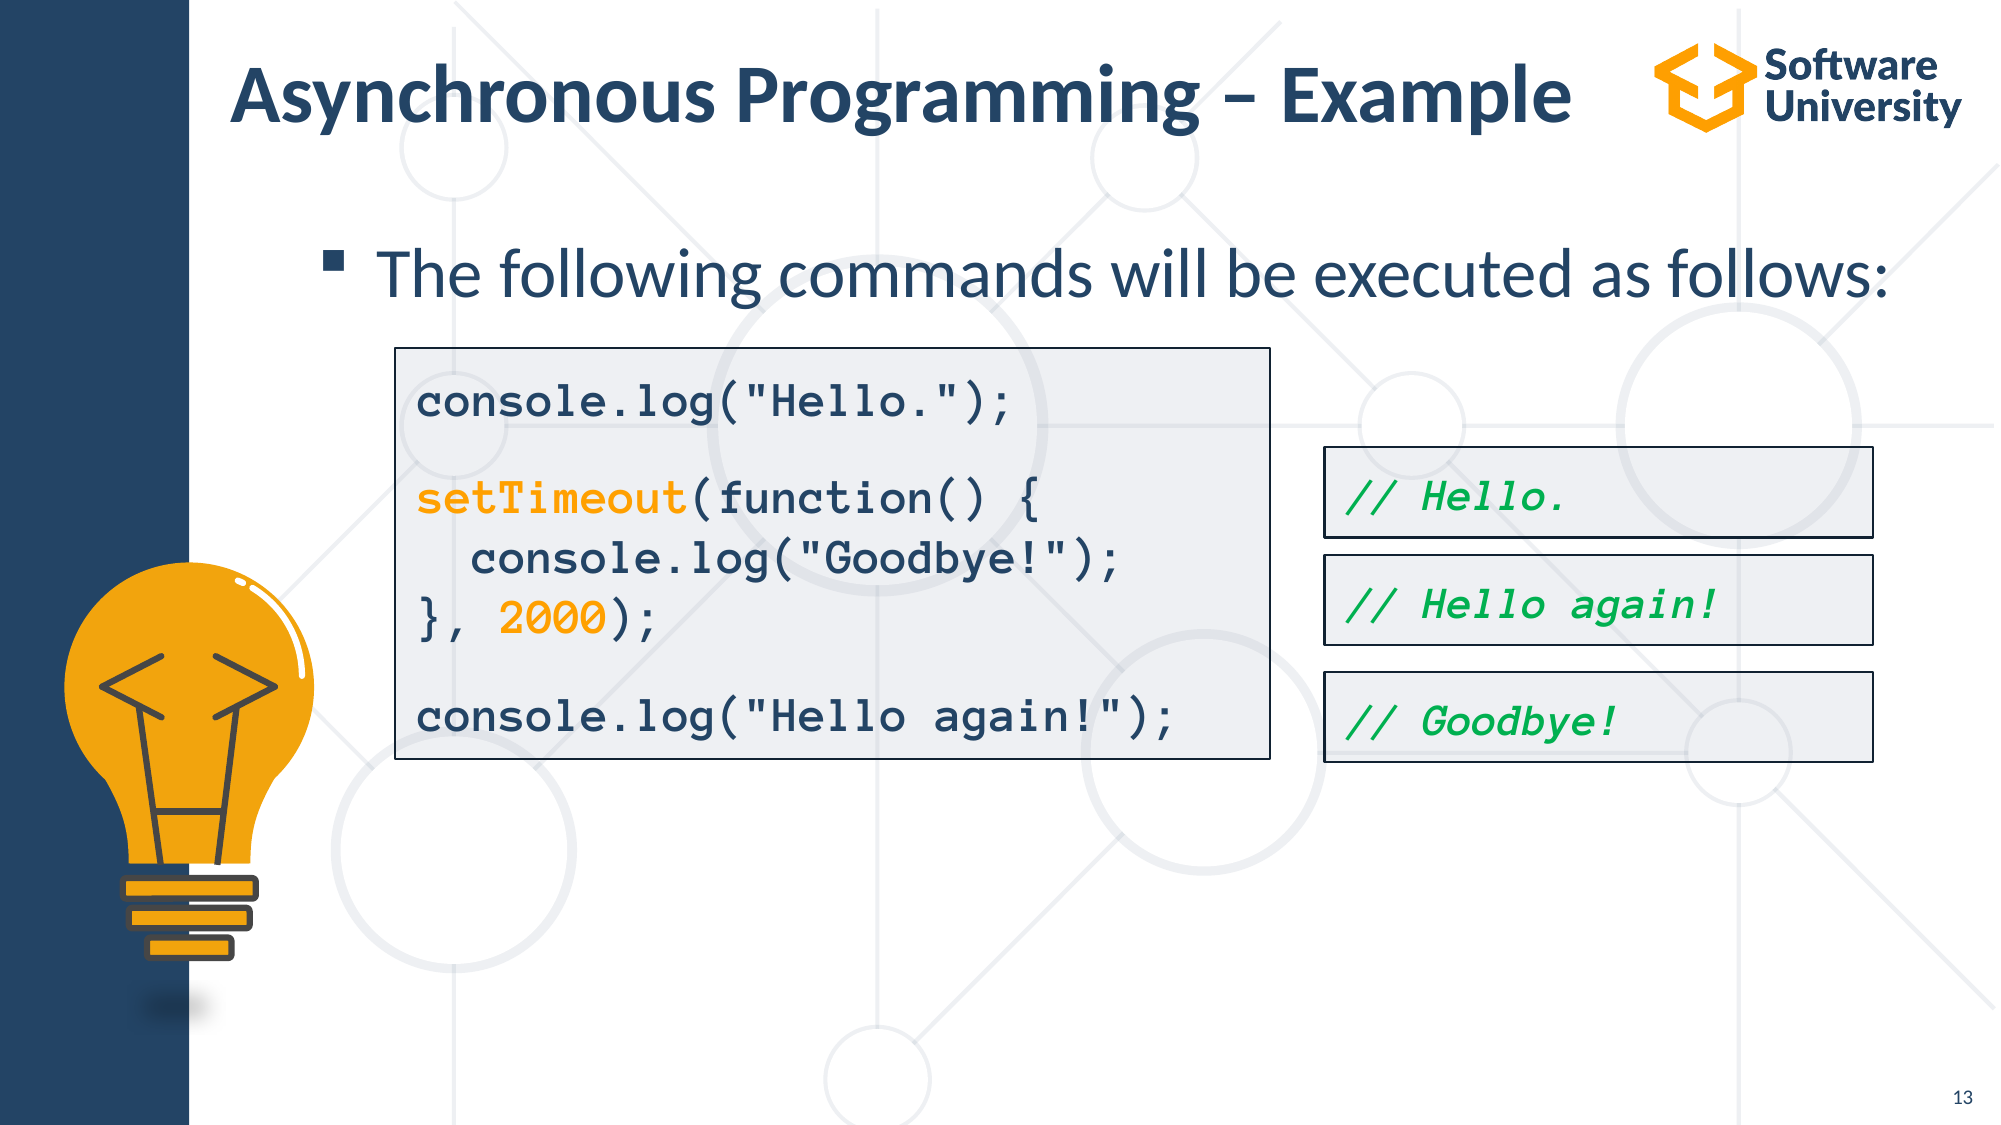

# Asynchronous Programming – Example
The following commands will be executed as follows:
console.log("Hello.");
setTimeout(function() {
  console.log("Goodbye!");
}, 2000);
console.log("Hello again!");
// Hello.
// Hello again!
// Goodbye!
13